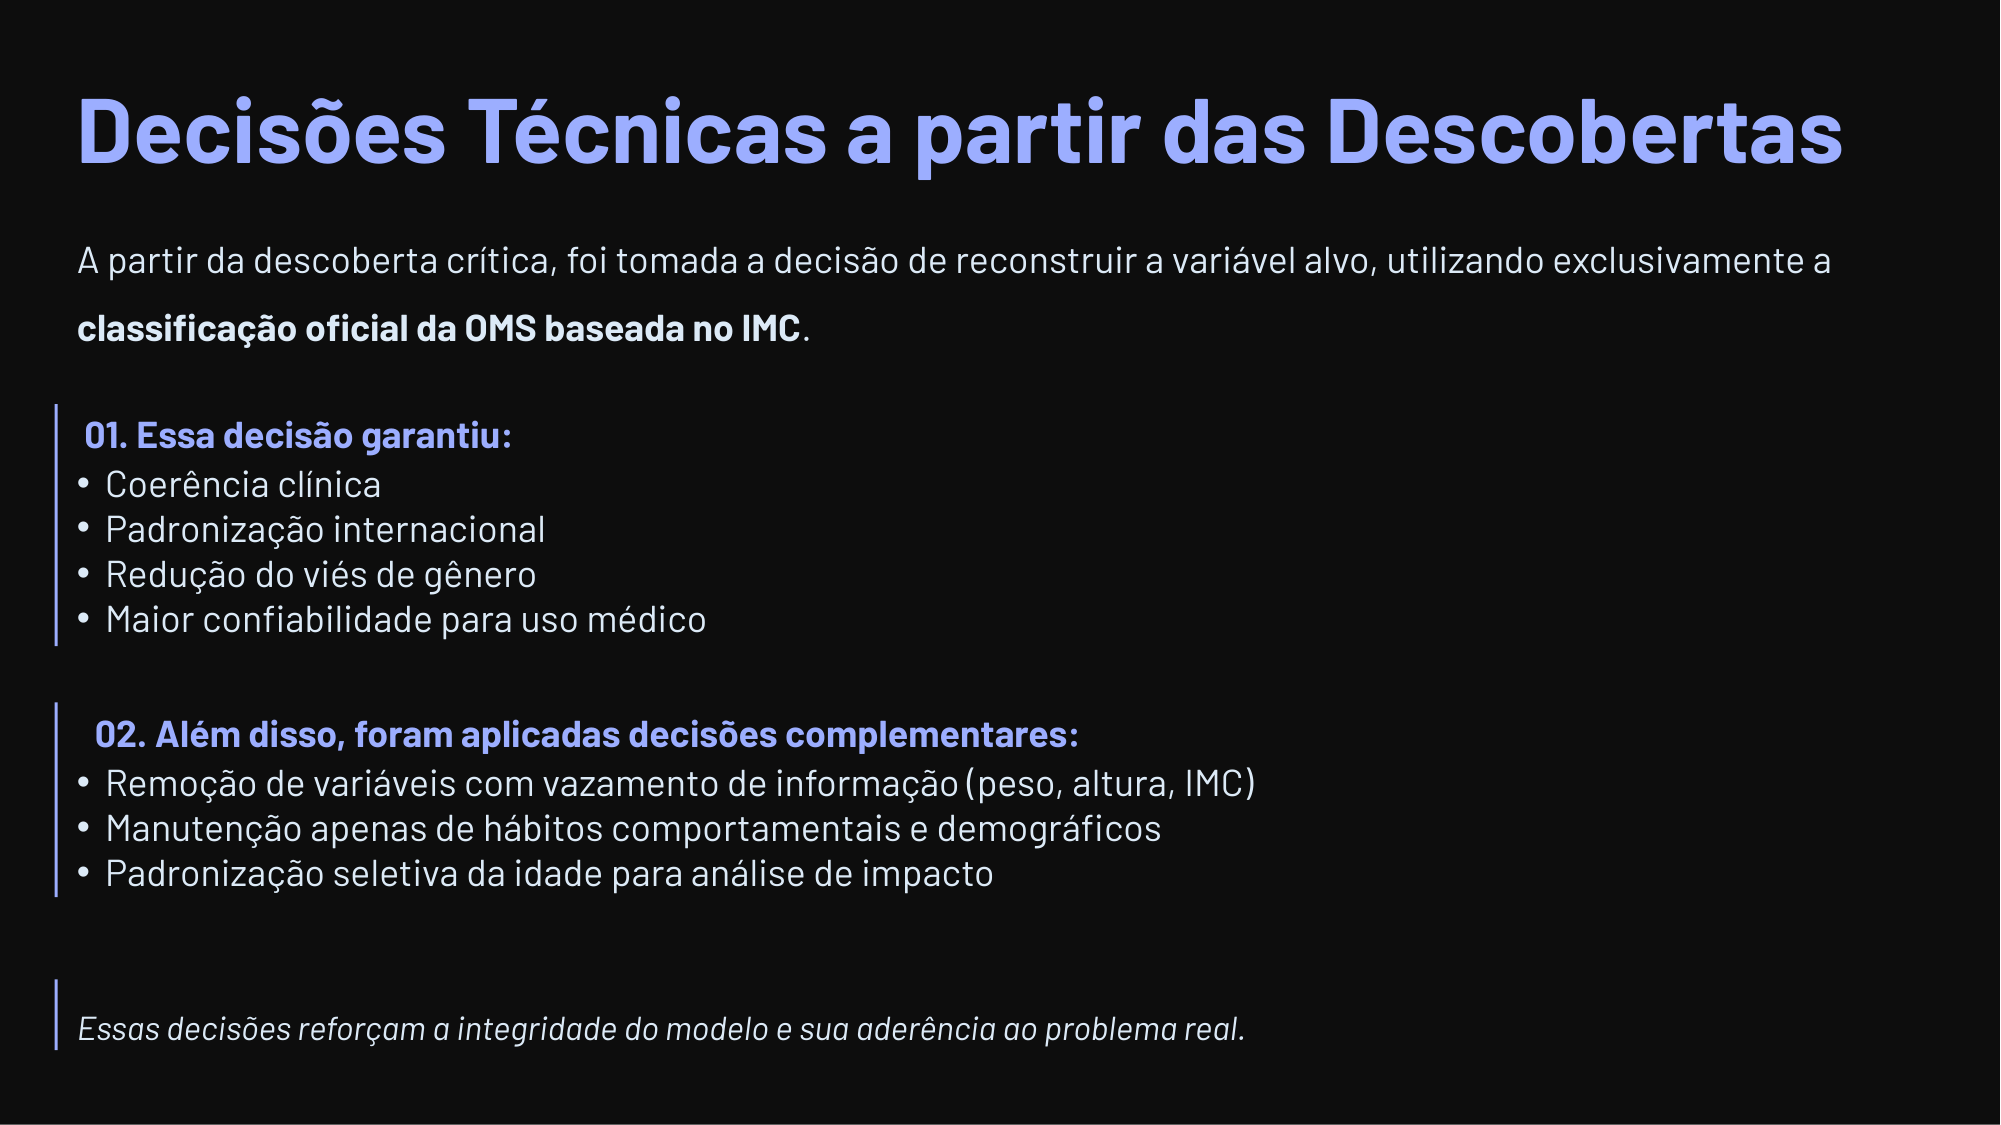

Decisões Técnicas a partir das Descobertas
A partir da descoberta crítica, foi tomada a decisão de reconstruir a variável alvo, utilizando exclusivamente a classificação oficial da OMS baseada no IMC.

01. Essa decisão garantiu:
Coerência clínica
Padronização internacional
Redução do viés de gênero
Maior confiabilidade para uso médico

02. Além disso, foram aplicadas decisões complementares:
Remoção de variáveis com vazamento de informação (peso, altura, IMC)
Manutenção apenas de hábitos comportamentais e demográficos
Padronização seletiva da idade para análise de impacto

Essas decisões reforçam a integridade do modelo e sua aderência ao problema real.